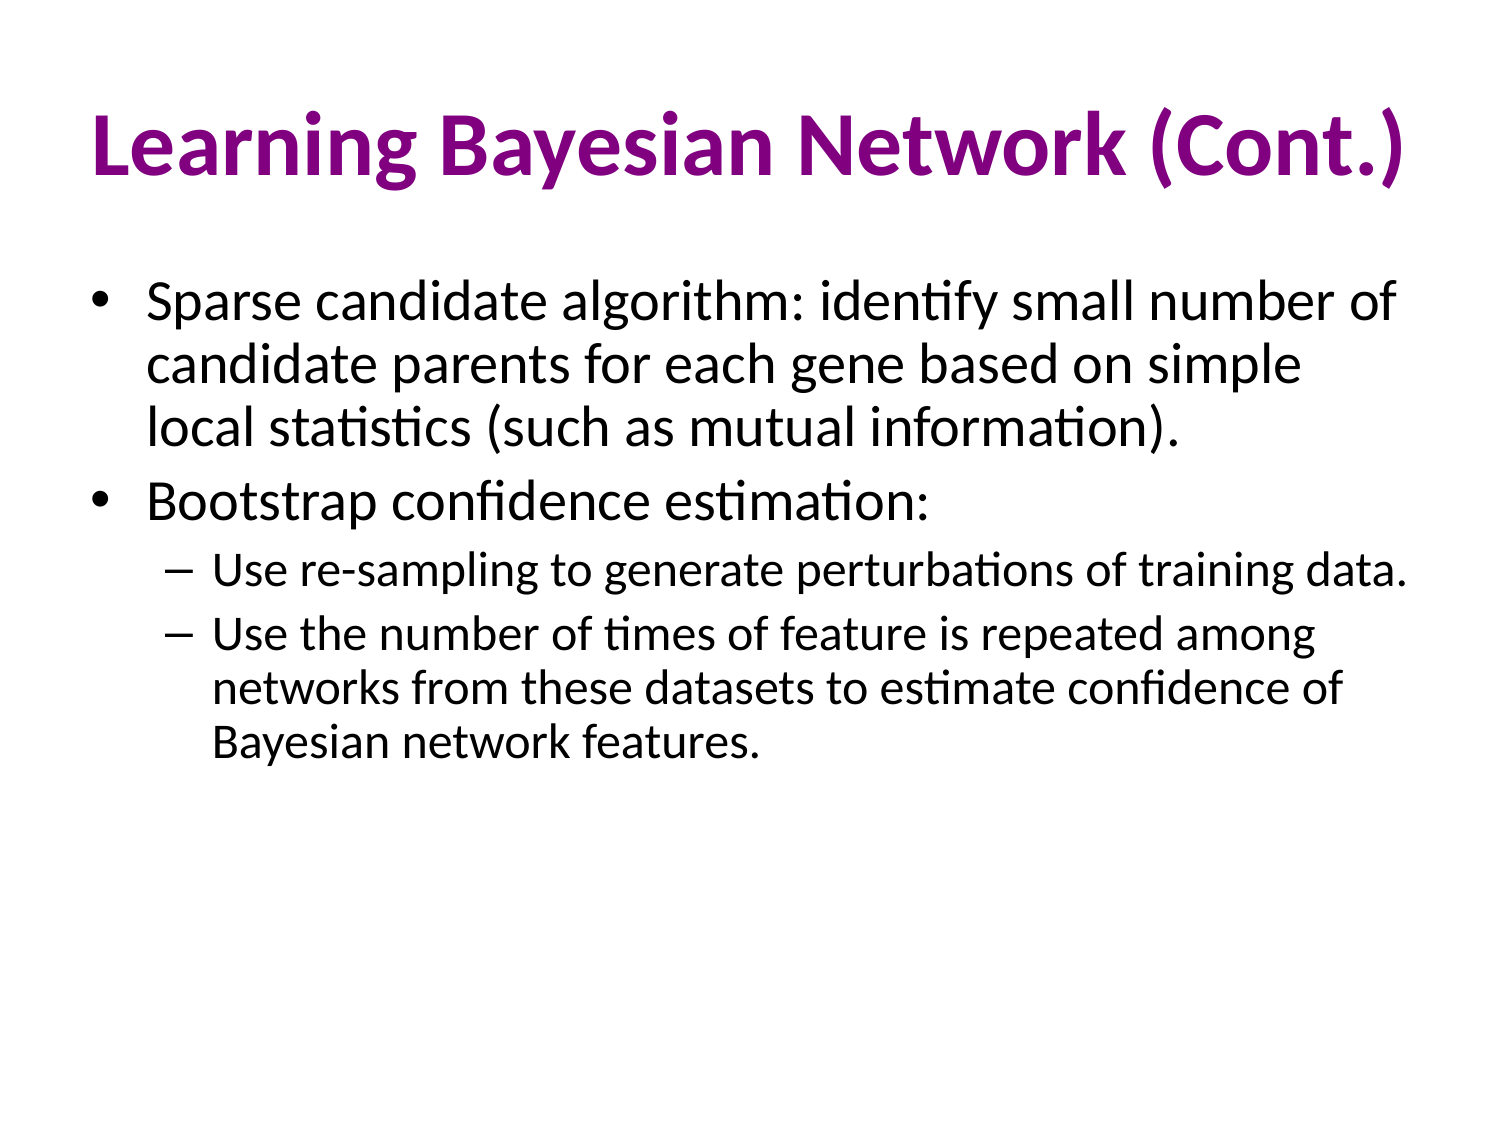

# Learning Bayesian Network (Cont.)
Sparse candidate algorithm: identify small number of candidate parents for each gene based on simple local statistics (such as mutual information).
Bootstrap confidence estimation:
Use re-sampling to generate perturbations of training data.
Use the number of times of feature is repeated among networks from these datasets to estimate confidence of Bayesian network features.